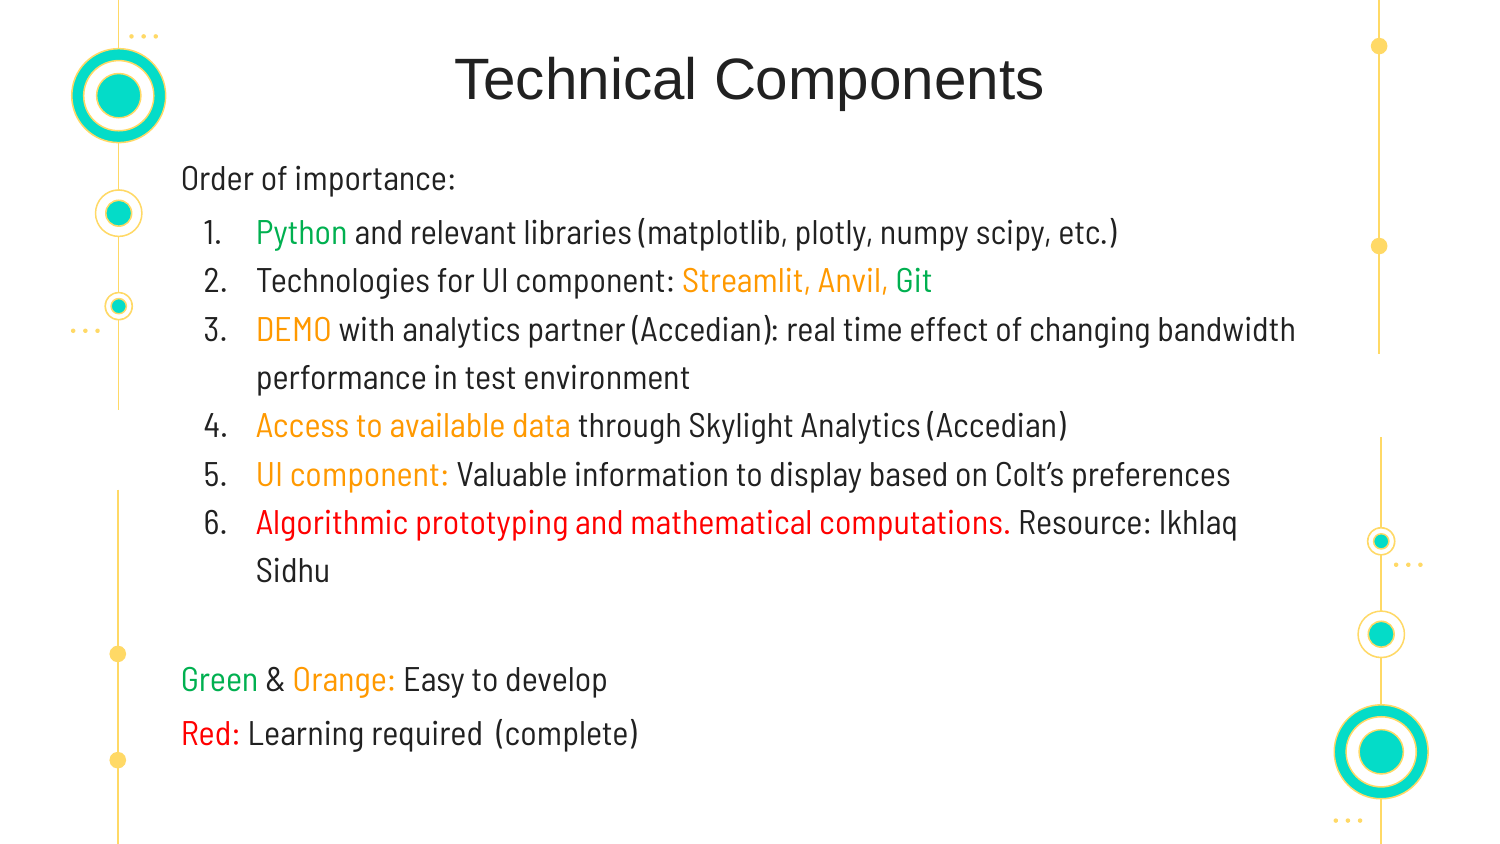

# Technical Components
Order of importance:
Python and relevant libraries (matplotlib, plotly, numpy scipy, etc.)
Technologies for UI component: Streamlit, Anvil, Git
DEMO with analytics partner (Accedian): real time effect of changing bandwidth performance in test environment
Access to available data through Skylight Analytics (Accedian)
UI component: Valuable information to display based on Colt’s preferences
Algorithmic prototyping and mathematical computations. Resource: Ikhlaq Sidhu

Green & Orange: Easy to develop
Red: Learning required  (complete)